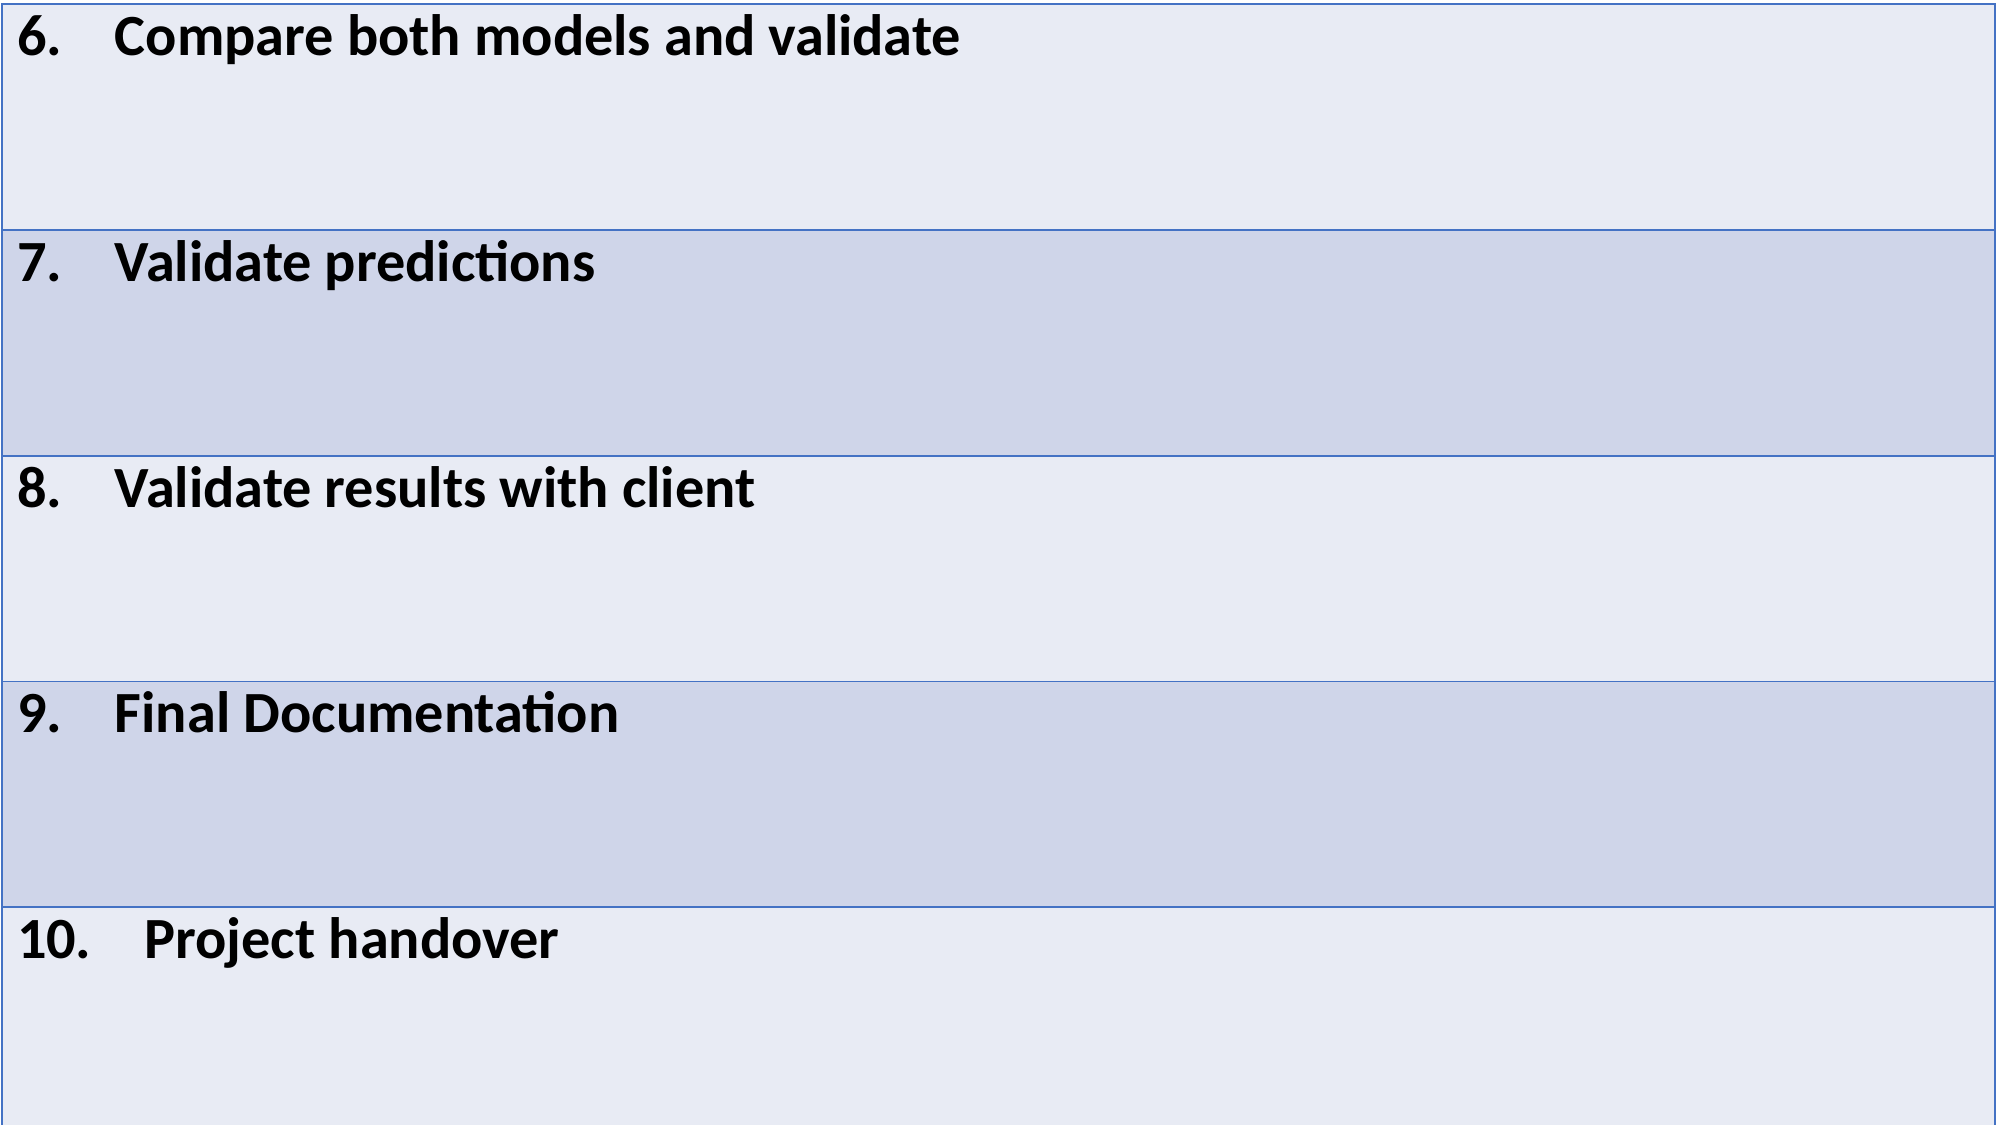

| 6.    Compare both models and validate |
| --- |
| 7.    Validate predictions |
| 8.    Validate results with client |
| 9.    Final Documentation |
| 10.    Project handover |